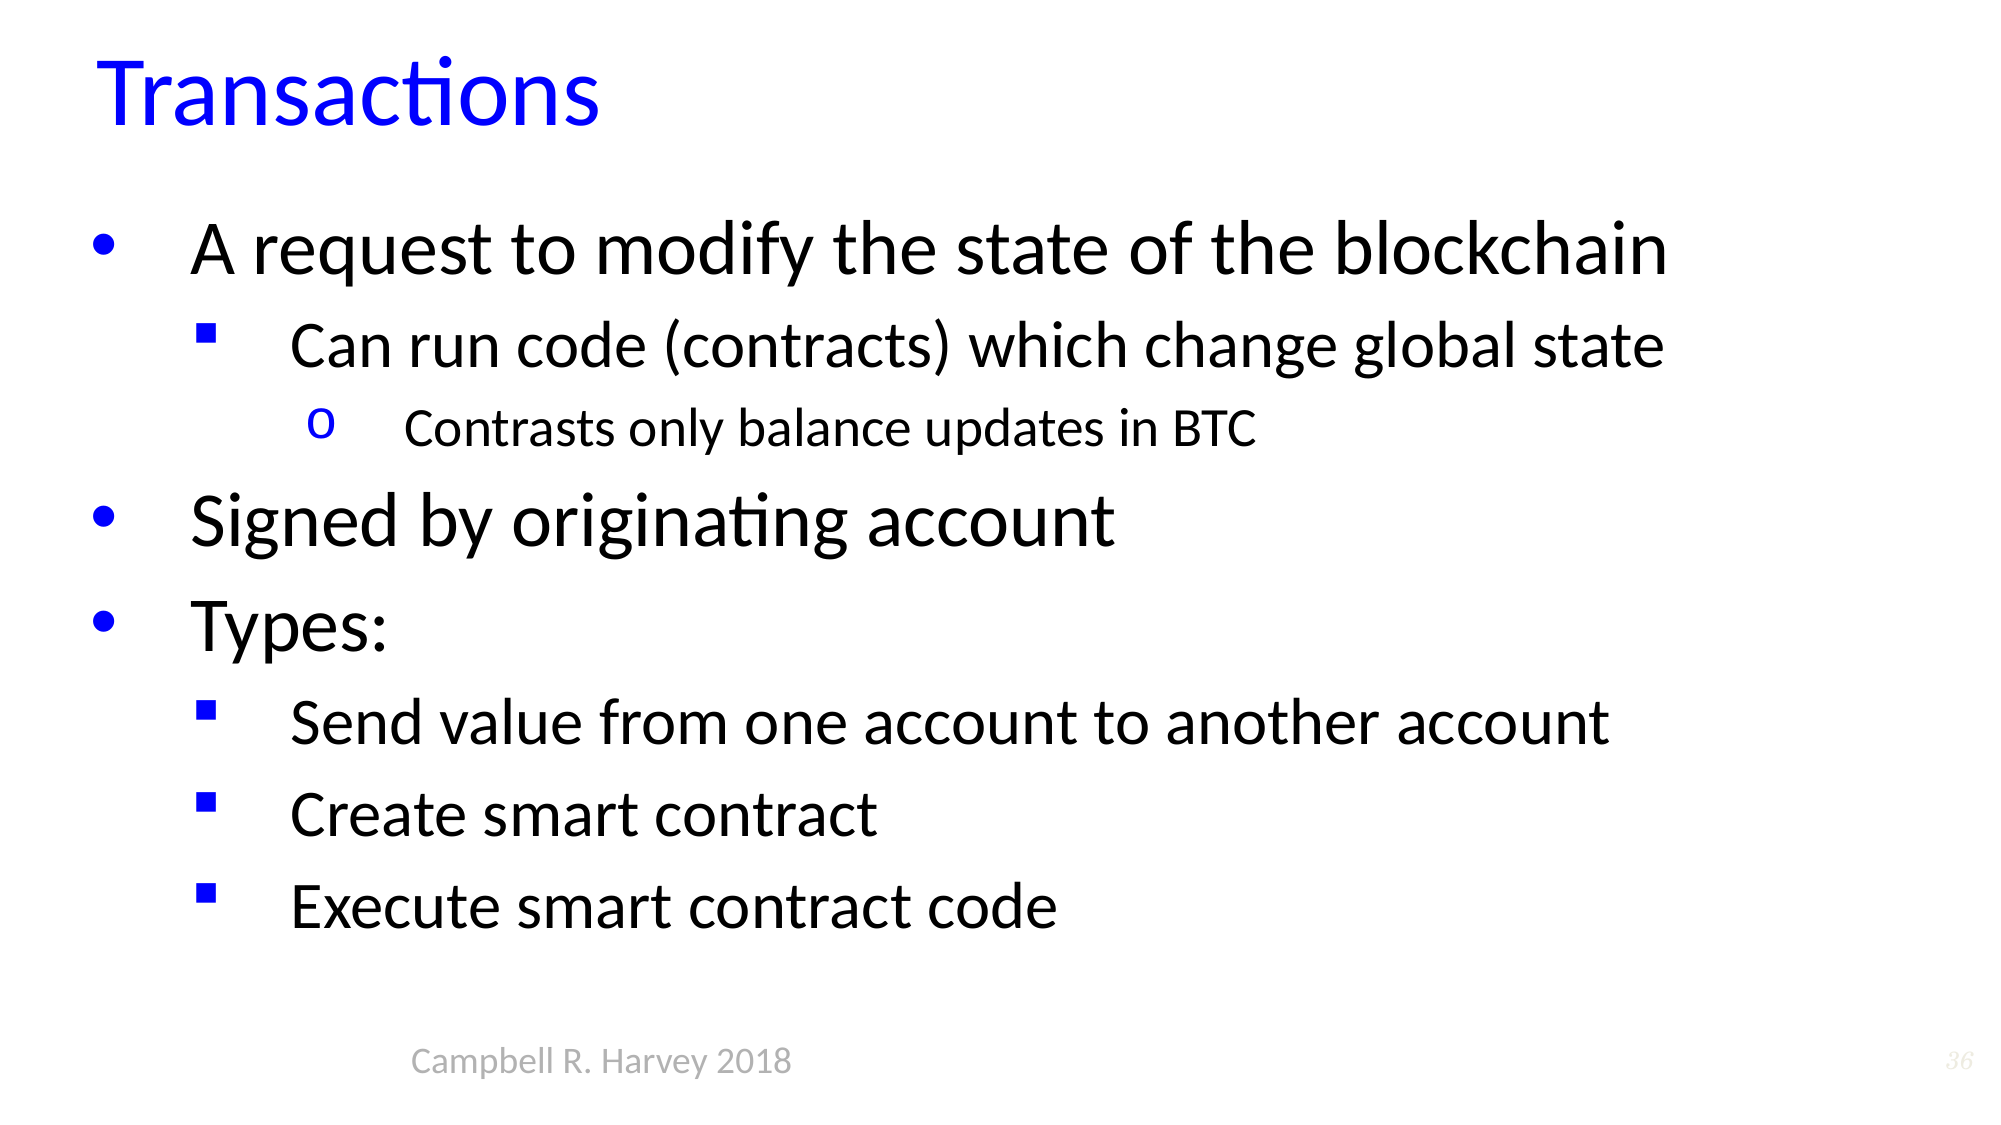

# Transactions
A request to modify the state of the blockchain
Can run code (contracts) which change global state
Contrasts only balance updates in BTC
Signed by originating account
Types:
Send value from one account to another account
Create smart contract
Execute smart contract code
36
Campbell R. Harvey 2018